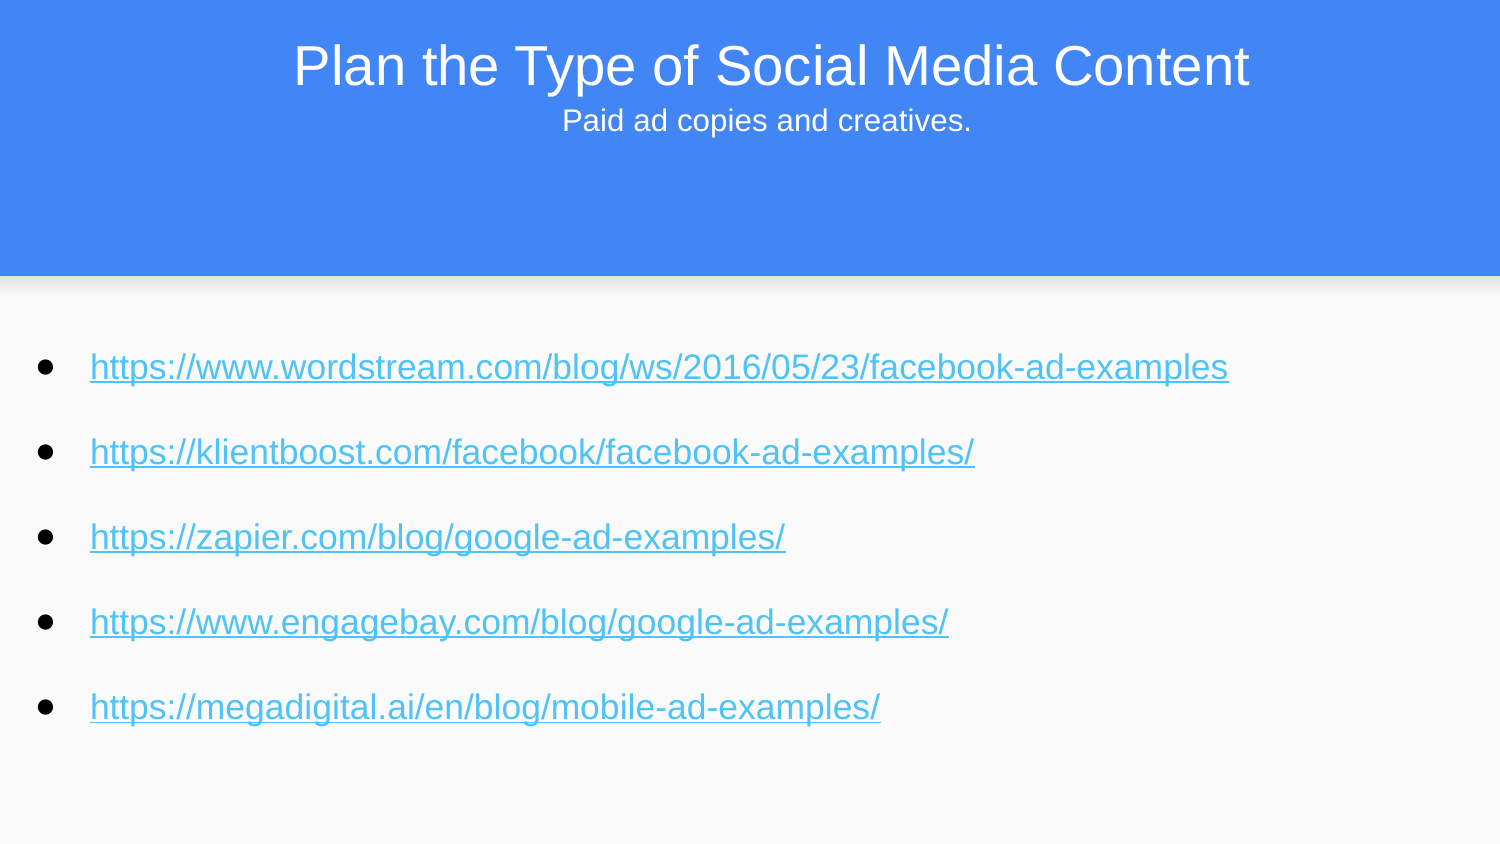

# Plan the Type of Social Media Content
                        Paid ad copies and creatives.
https://www.wordstream.com/blog/ws/2016/05/23/facebook-ad-examples
https://klientboost.com/facebook/facebook-ad-examples/
https://zapier.com/blog/google-ad-examples/
https://www.engagebay.com/blog/google-ad-examples/
https://megadigital.ai/en/blog/mobile-ad-examples/